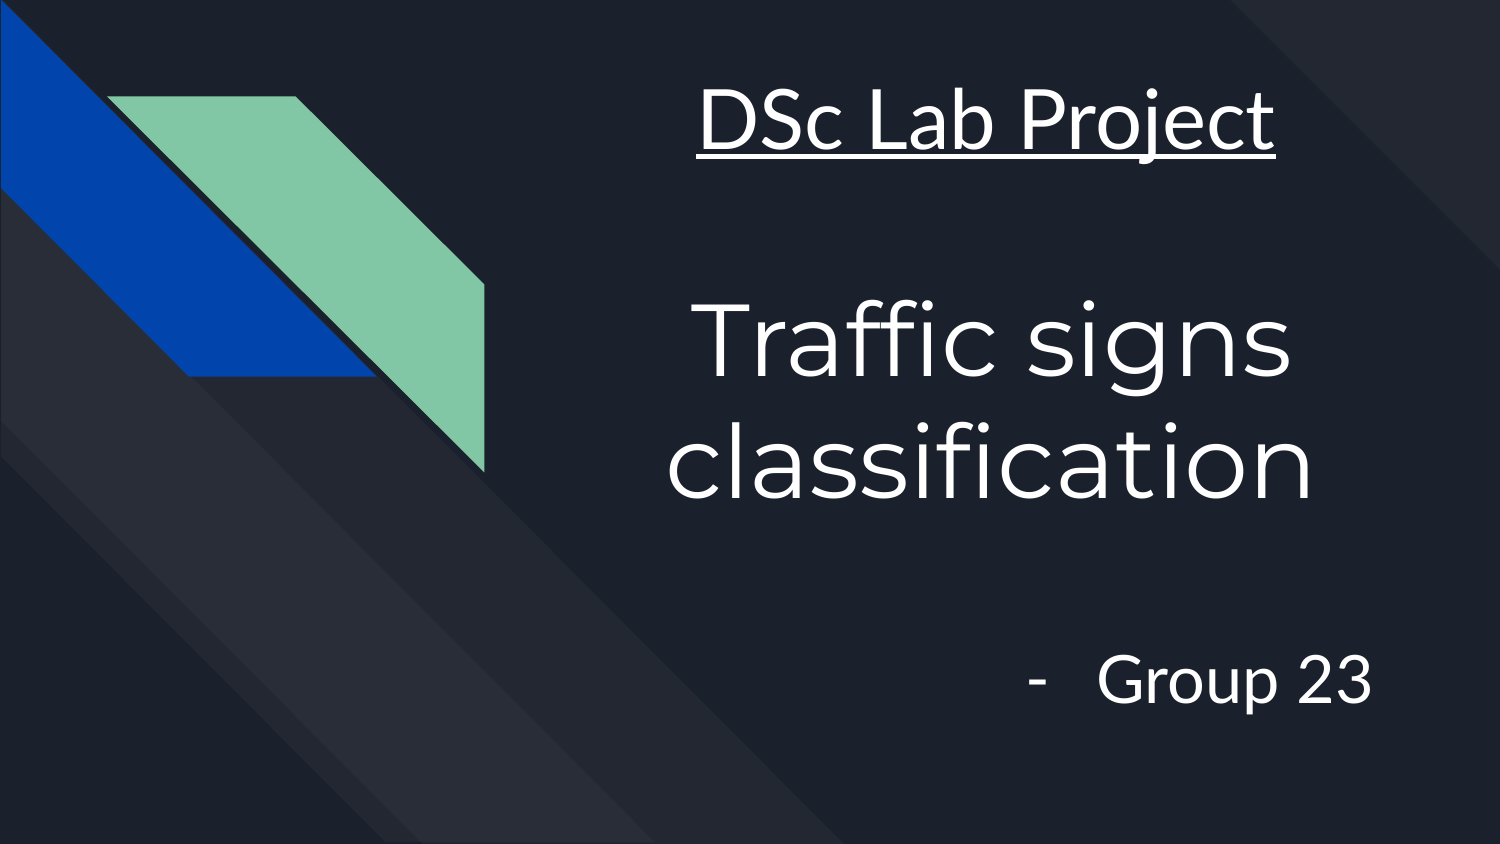

DSc Lab Project
# Traffic signs classification
Group 23